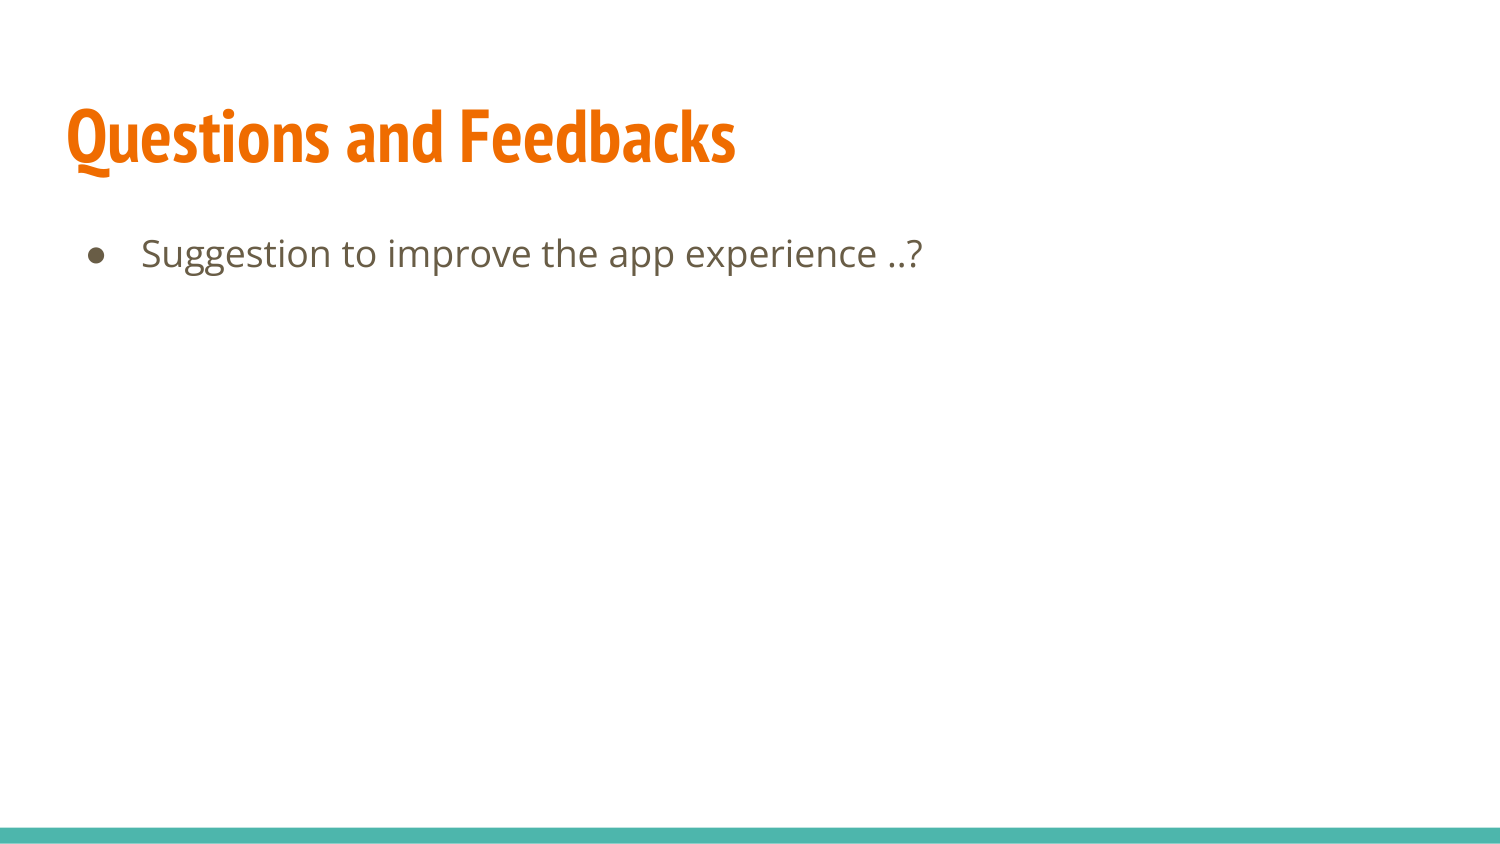

# Questions and Feedbacks
Suggestion to improve the app experience ..?